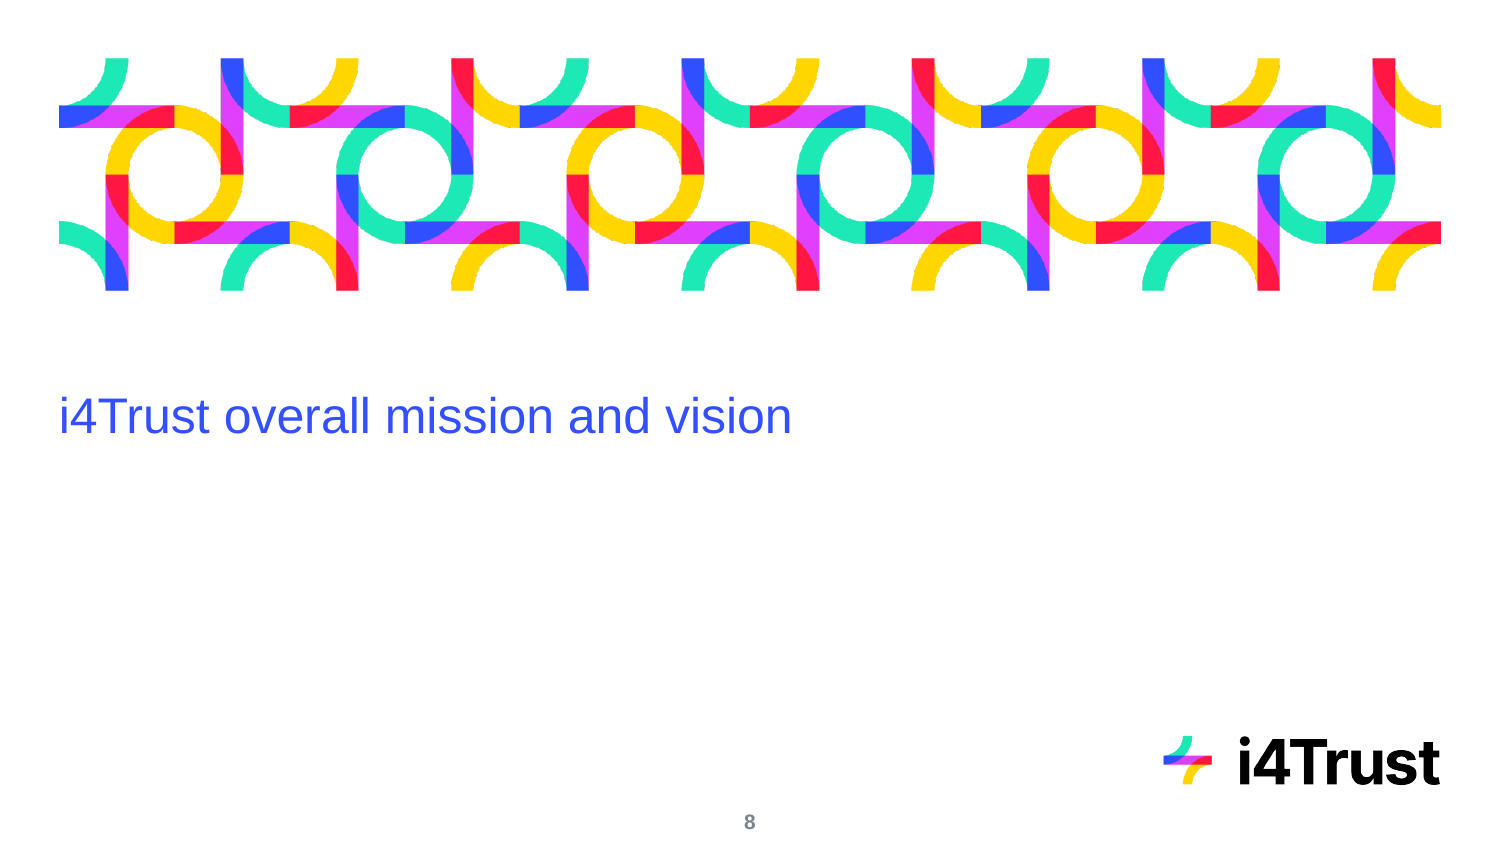

# i4Trust overall mission and vision
8